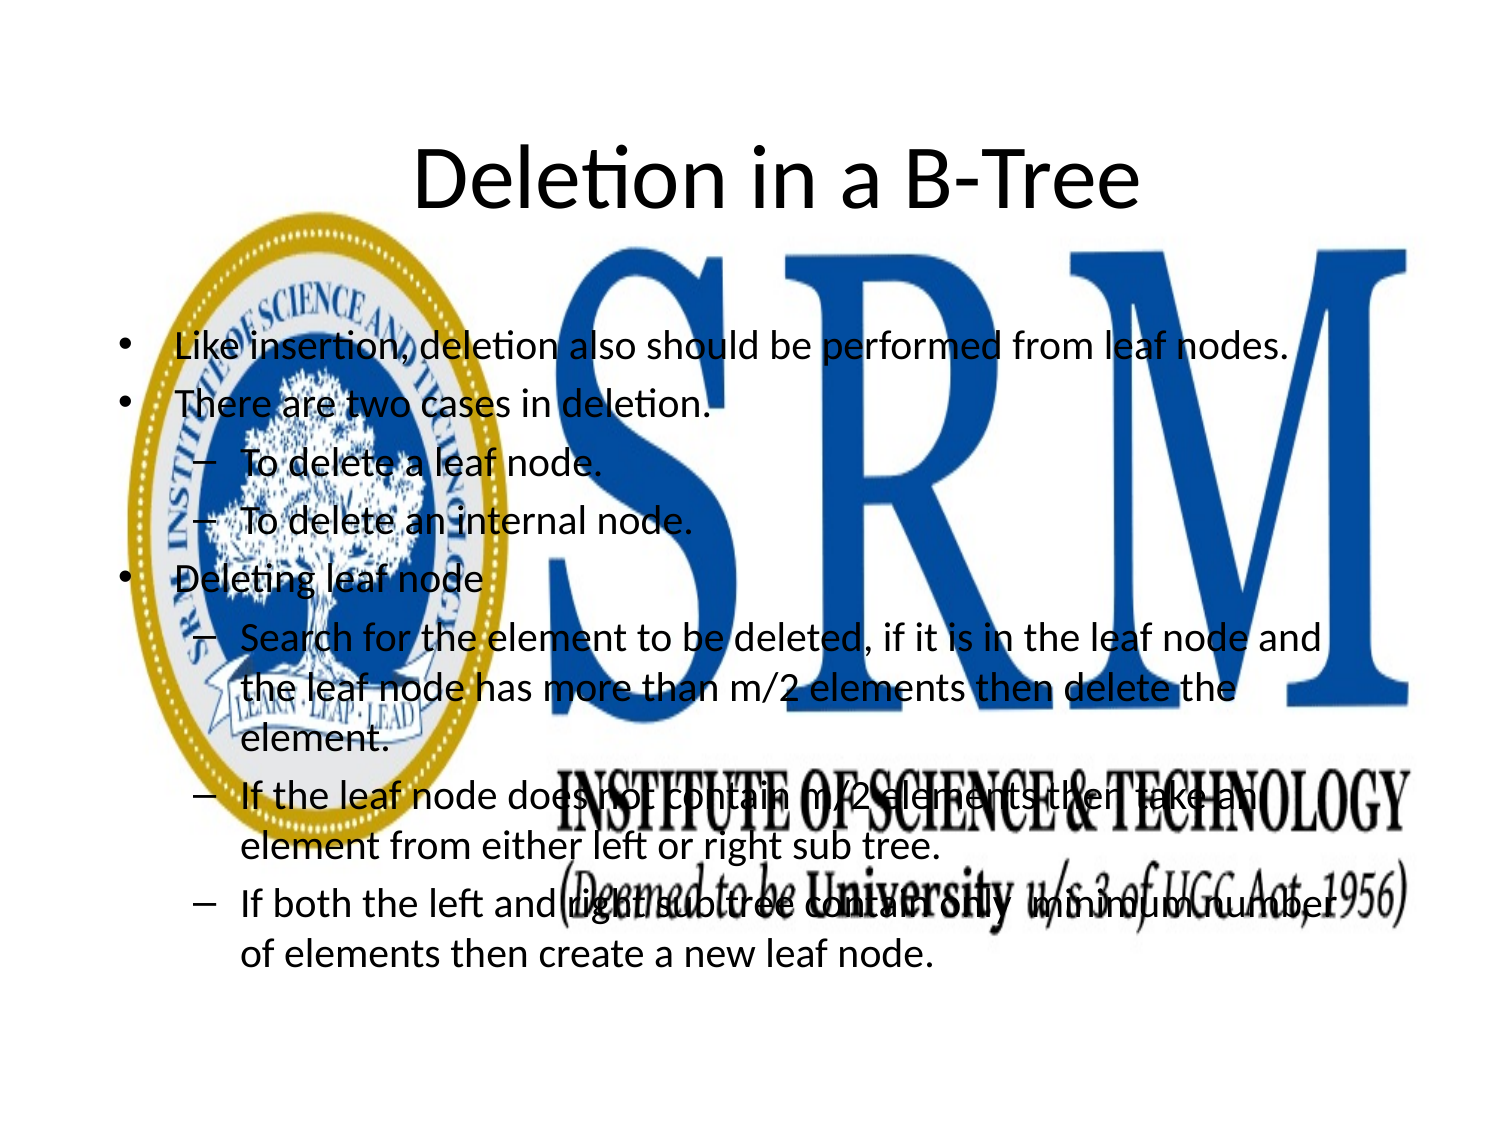

# Deletion in a B-Tree
Like insertion, deletion also should be performed from leaf nodes.
There are two cases in deletion.
To delete a leaf node.
To delete an internal node.
Deleting leaf node
Search for the element to be deleted, if it is in the leaf node and the leaf node has more than m/2 elements then delete the element.
If the leaf node does not contain m/2 elements then take an element from either left or right sub tree.
If both the left and right sub tree contain only  minimum number of elements then create a new leaf node.